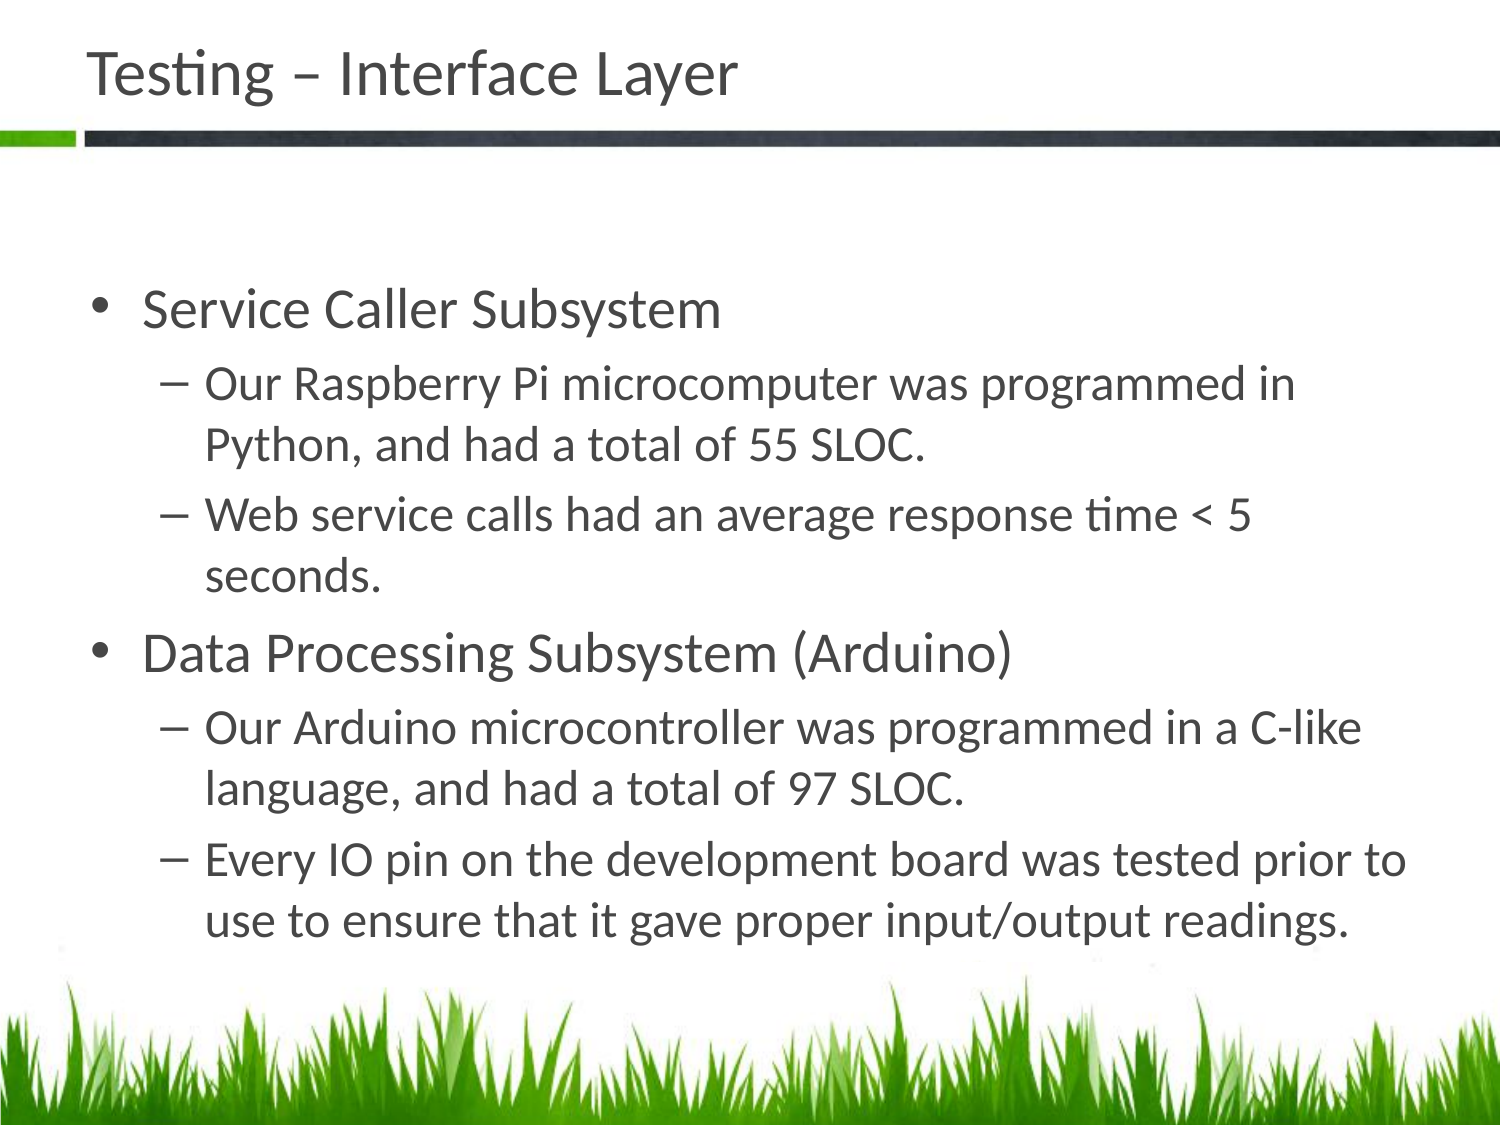

# Testing – Interface Layer
Service Caller Subsystem
Our Raspberry Pi microcomputer was programmed in Python, and had a total of 55 SLOC.
Web service calls had an average response time < 5 seconds.
Data Processing Subsystem (Arduino)
Our Arduino microcontroller was programmed in a C-like language, and had a total of 97 SLOC.
Every IO pin on the development board was tested prior to use to ensure that it gave proper input/output readings.